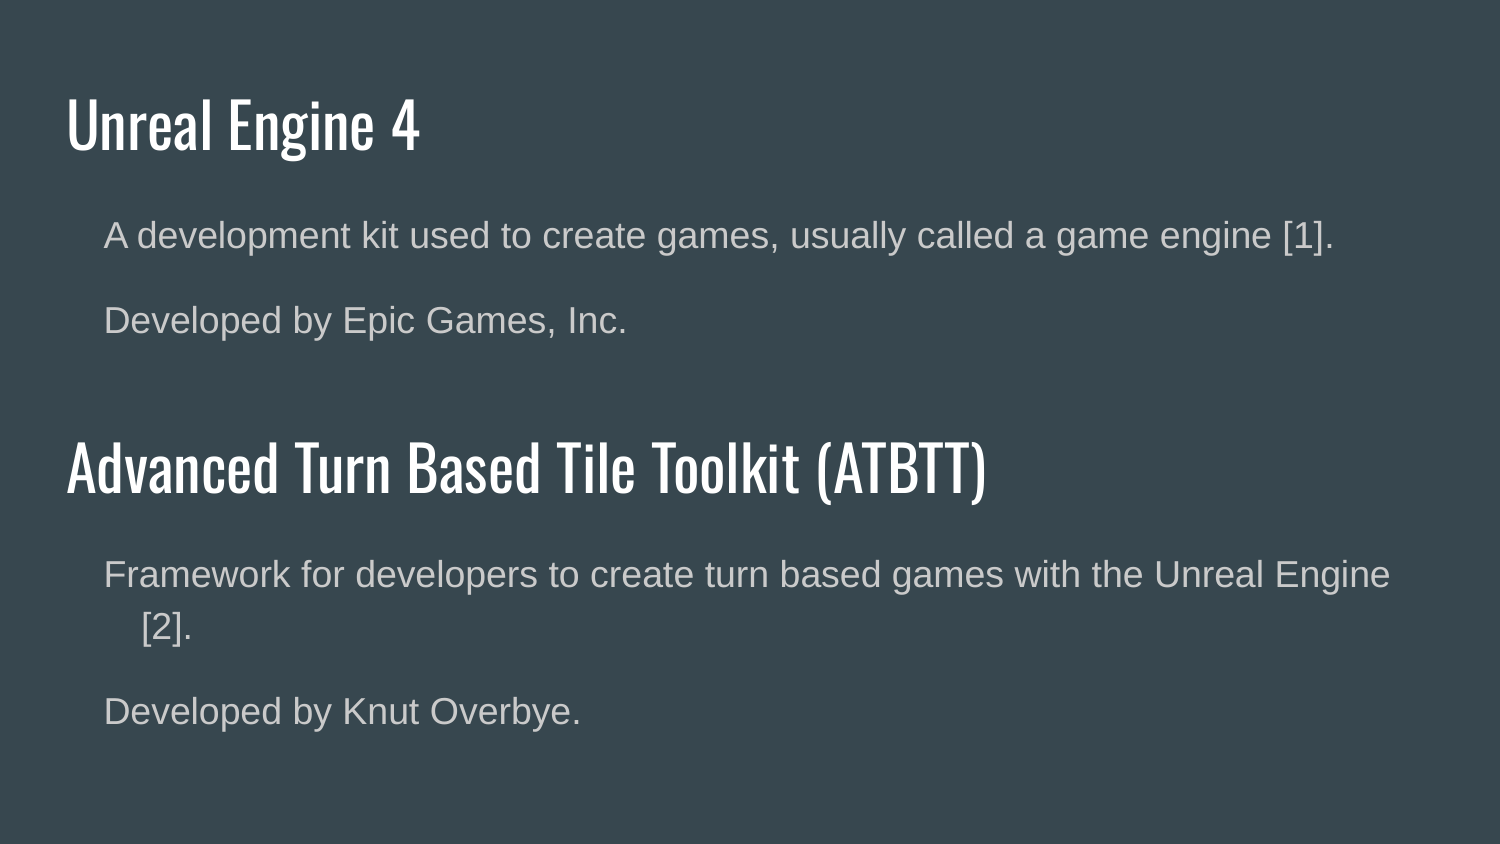

# Unreal Engine 4
A development kit used to create games, usually called a game engine [1].
Developed by Epic Games, Inc.

Advanced Turn Based Tile Toolkit (ATBTT)
Framework for developers to create turn based games with the Unreal Engine [2].
Developed by Knut Overbye.